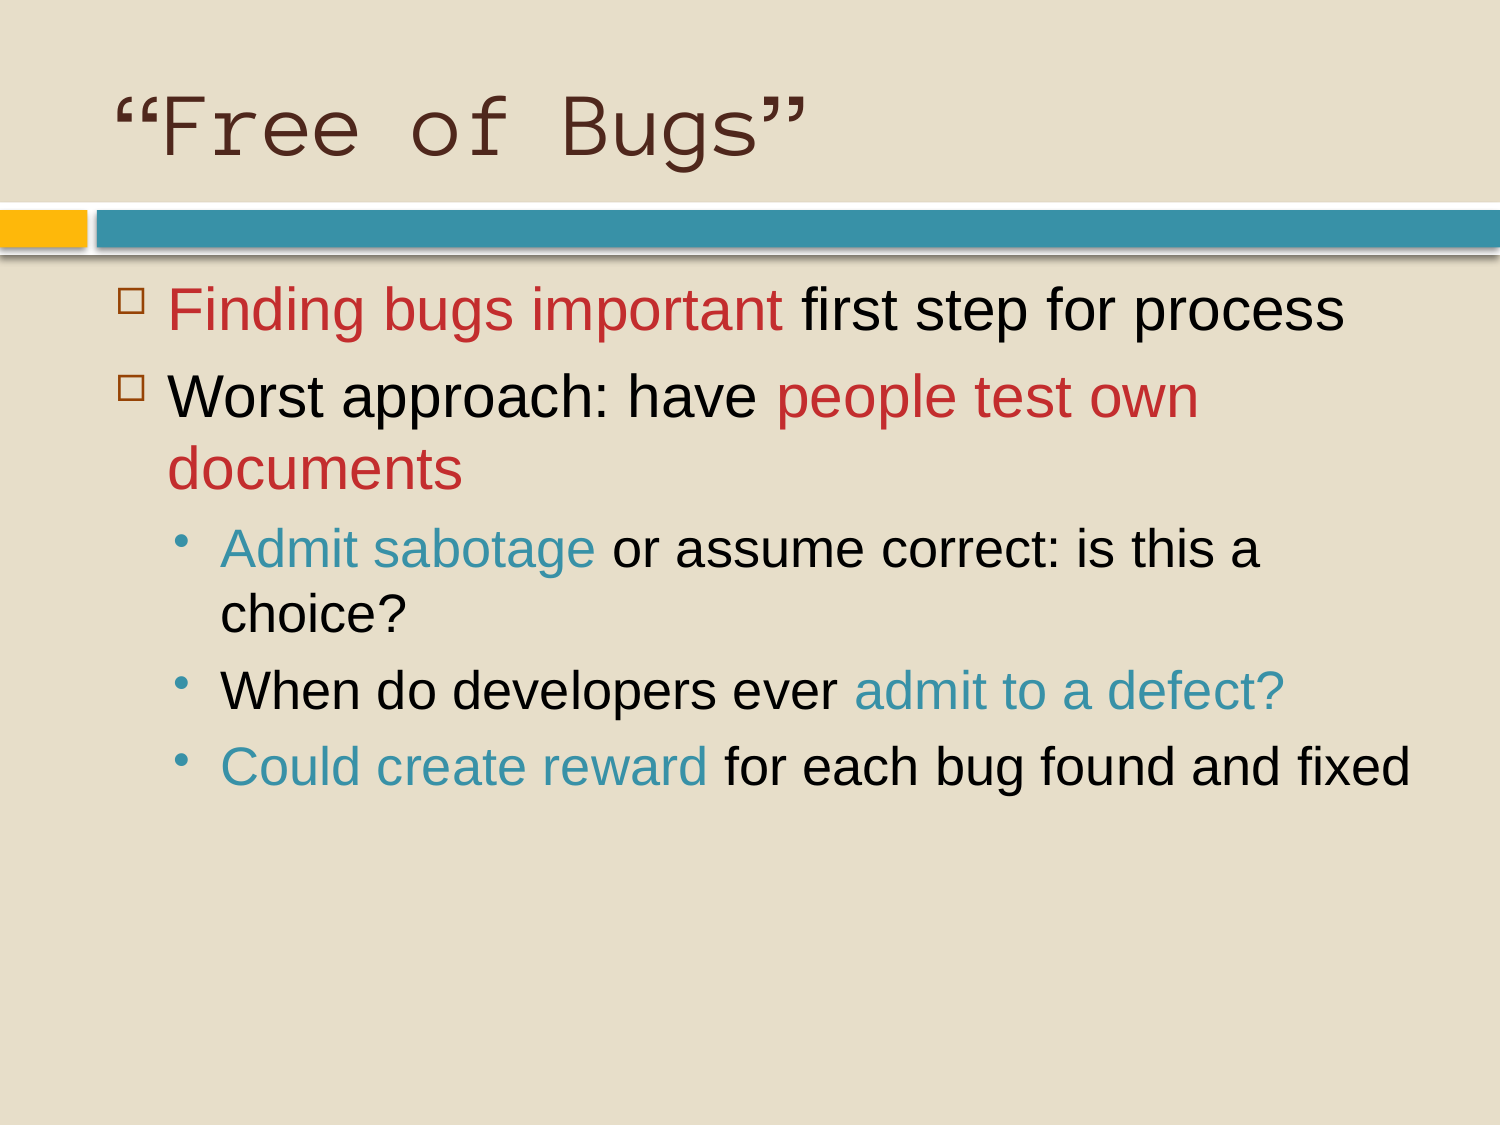

# “Free of Bugs”
Finding bugs important first step for process
Worst approach: have people test own documents
Admit sabotage or assume correct: is this a choice?
When do developers ever admit to a defect?
Could create reward for each bug found and fixed